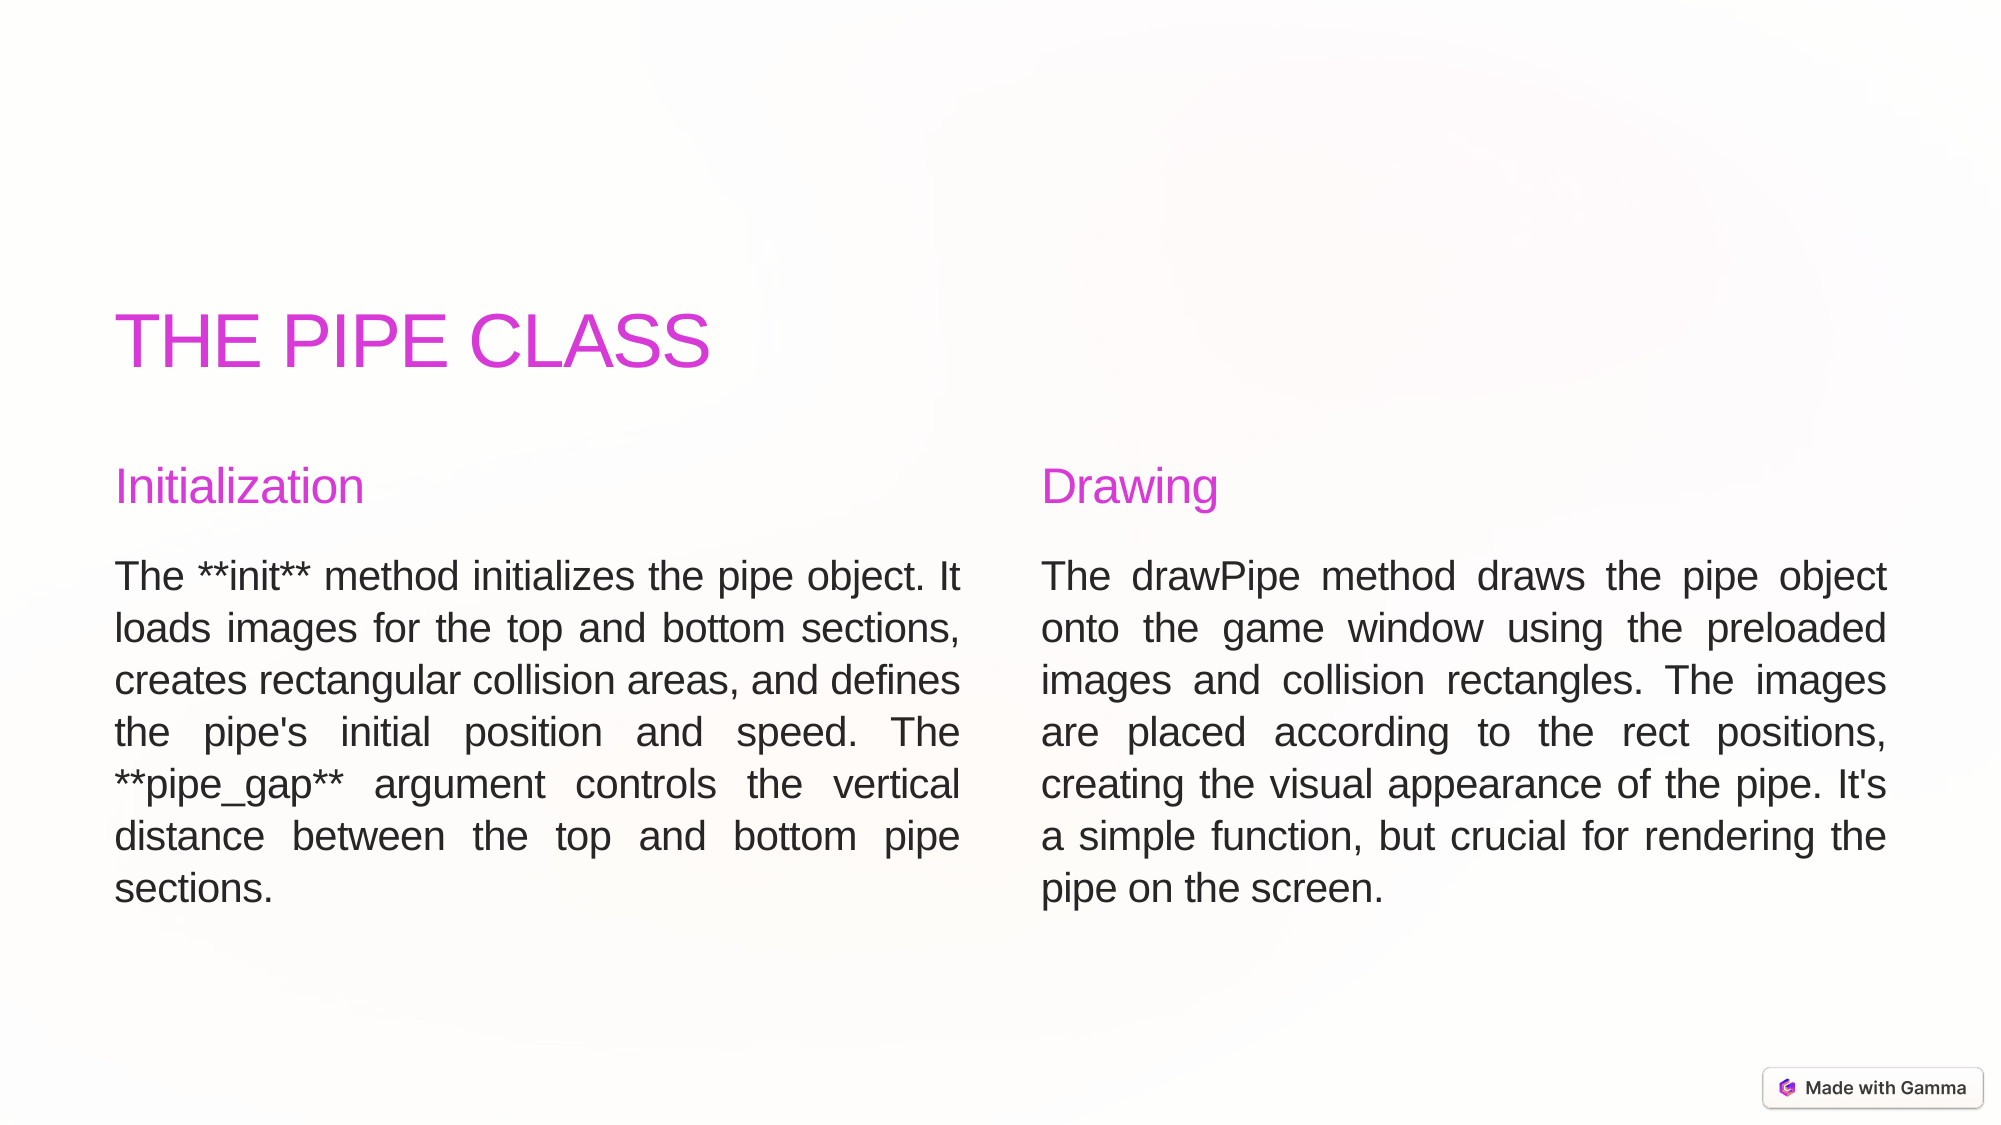

THE PIPE CLASS
Initialization
Drawing
The **init** method initializes the pipe object. It loads images for the top and bottom sections, creates rectangular collision areas, and defines the pipe's initial position and speed. The **pipe_gap** argument controls the vertical distance between the top and bottom pipe sections.
The drawPipe method draws the pipe object onto the game window using the preloaded images and collision rectangles. The images are placed according to the rect positions, creating the visual appearance of the pipe. It's a simple function, but crucial for rendering the pipe on the screen.